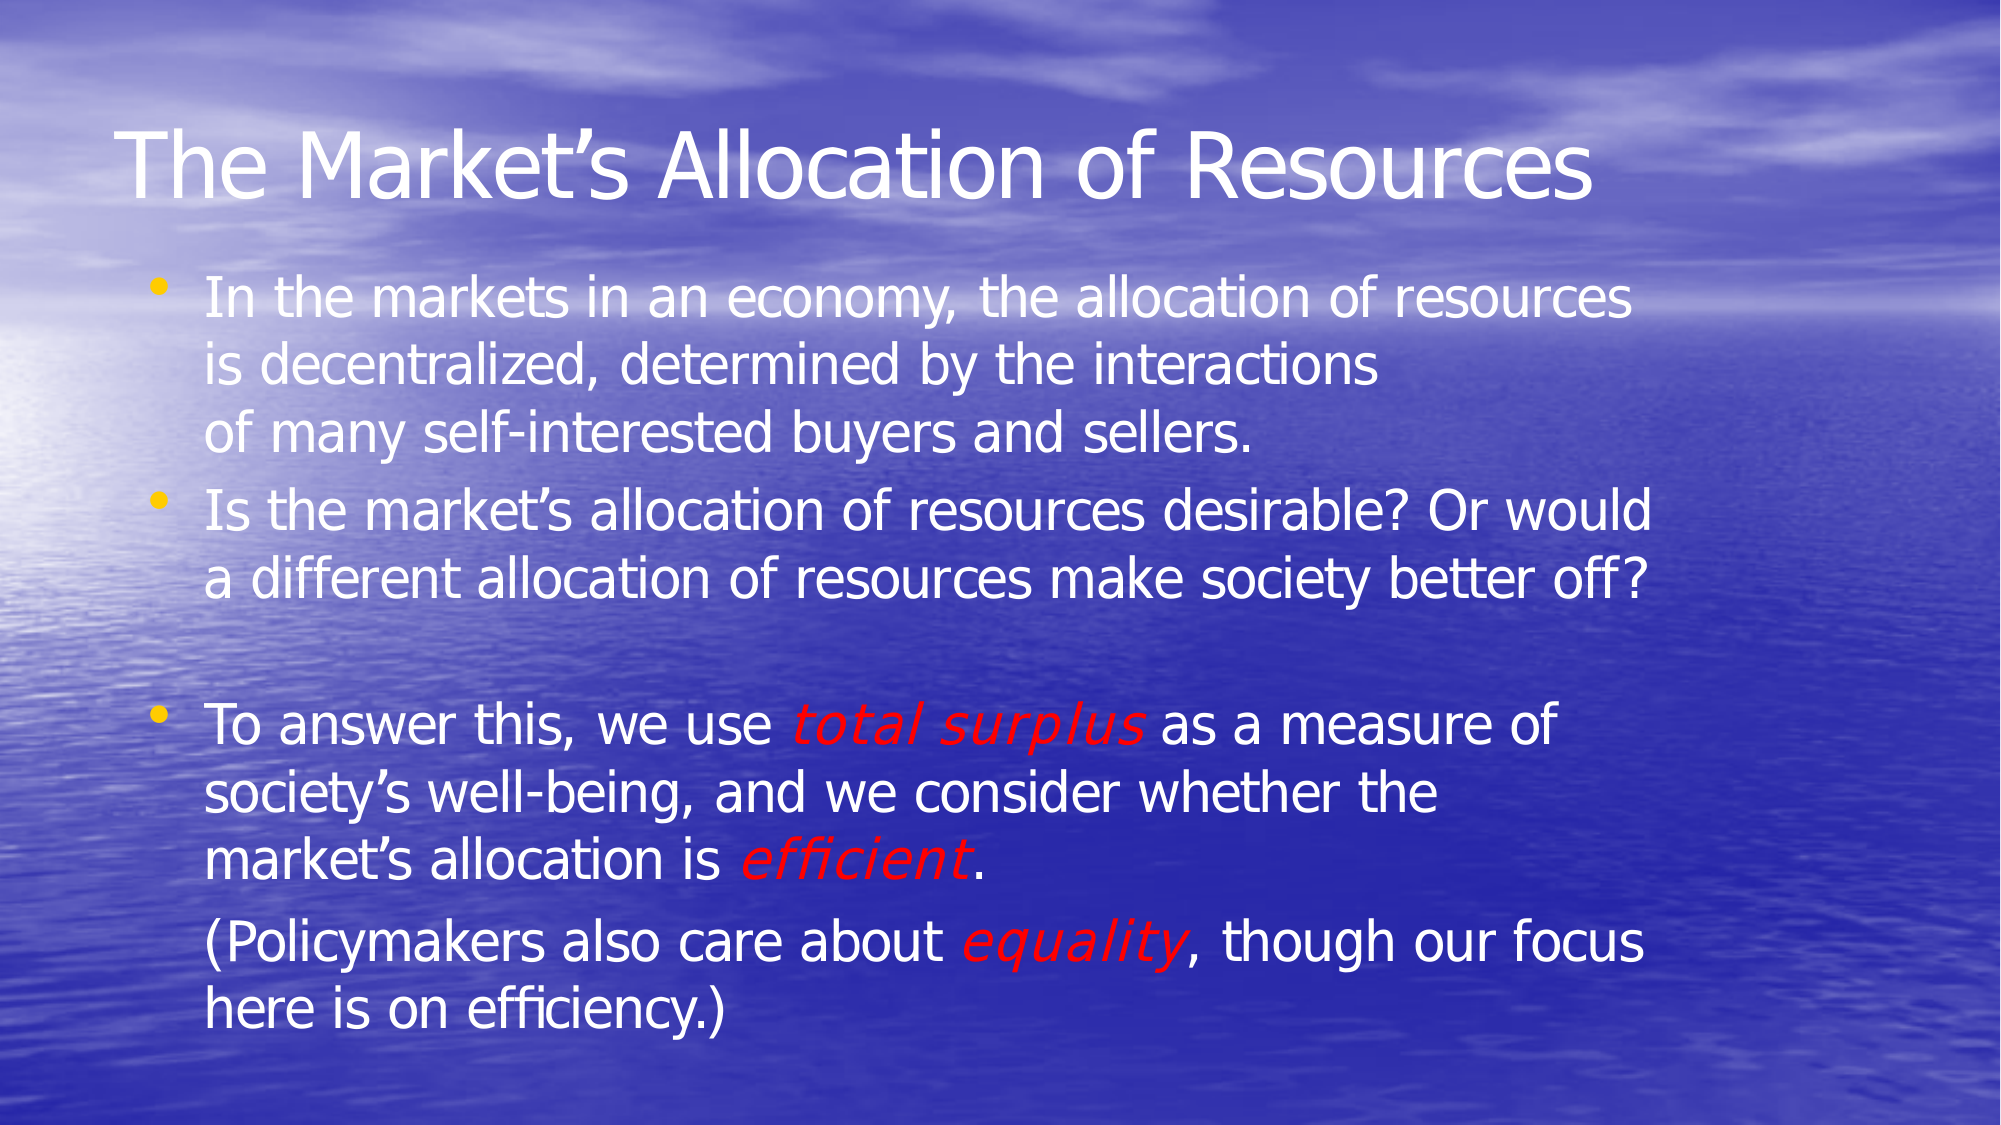

# The Market’s Allocation of Resources
In the markets in an economy, the allocation of resources
is decentralized, determined by the interactions
of many self-interested buyers and sellers.
Is the market’s allocation of resources desirable? Or would a different allocation of resources make society better off?
To answer this, we use total surplus as a measure of society’s well-being, and we consider whether the market’s allocation is efficient.
	(Policymakers also care about equality, though our focus here is on efficiency.)